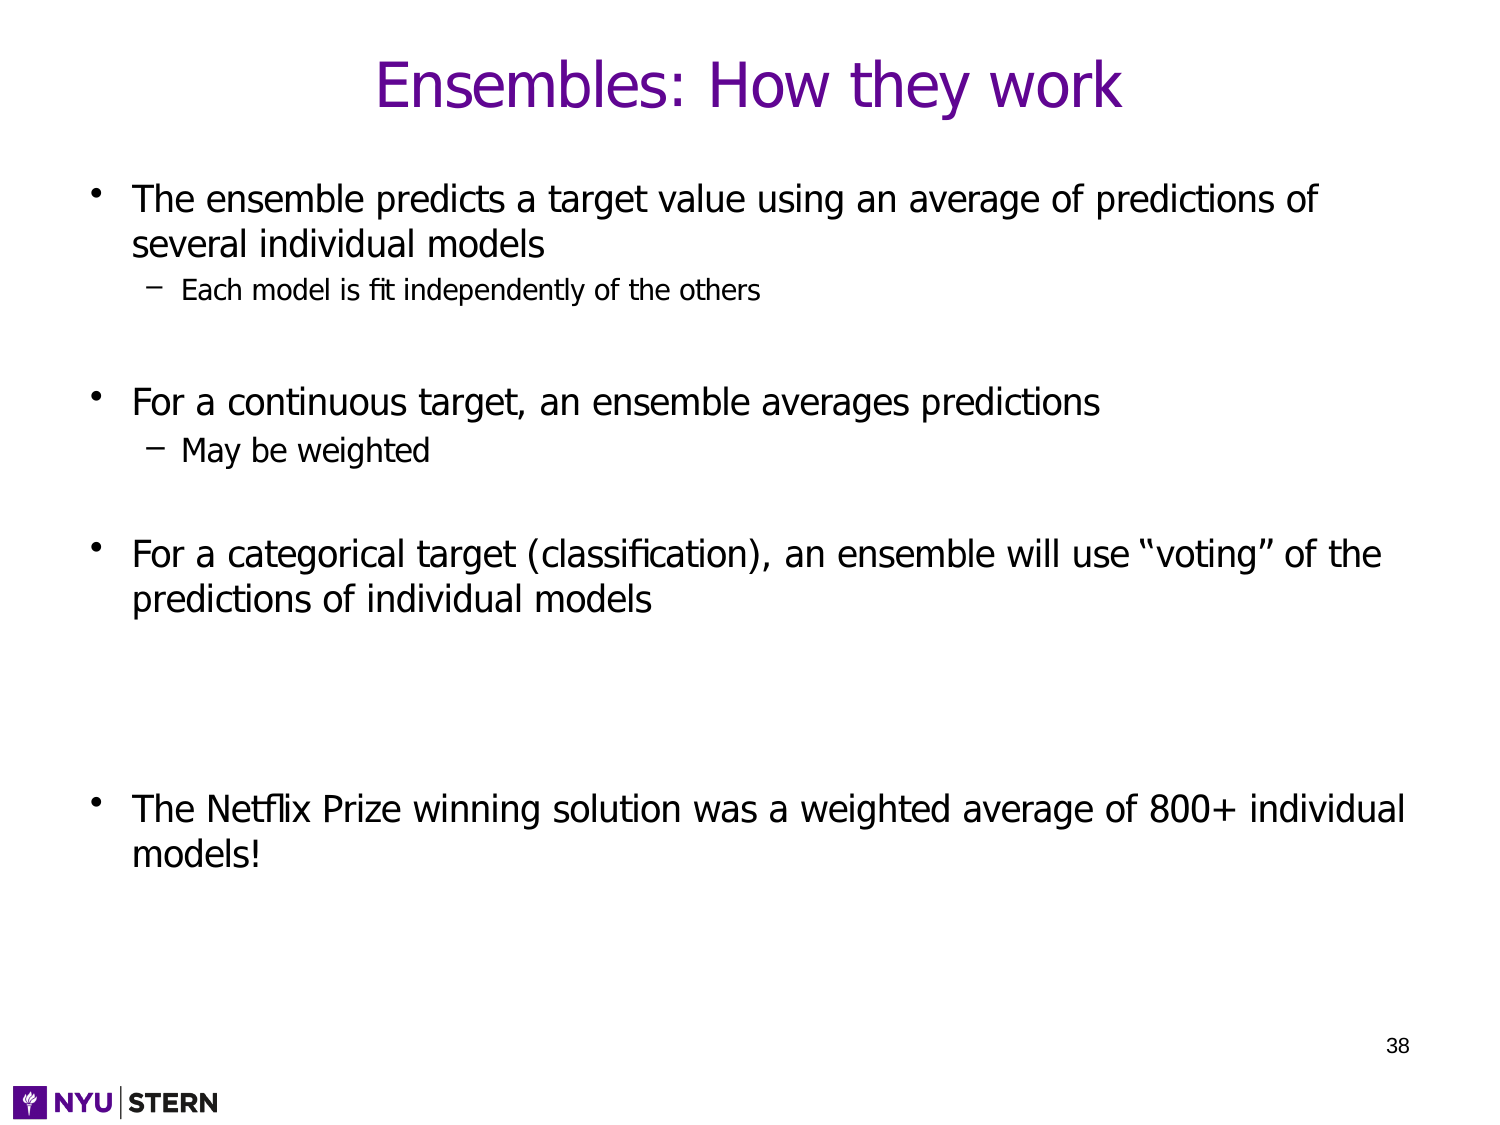

# Ensembles: How they work
The ensemble predicts a target value using an average of predictions of several individual models
Each model is fit independently of the others

For a continuous target, an ensemble averages predictions
May be weighted

For a categorical target (classification), an ensemble will use “voting” of the predictions of individual models

The Netflix Prize winning solution was a weighted average of 800+ individual models!
38